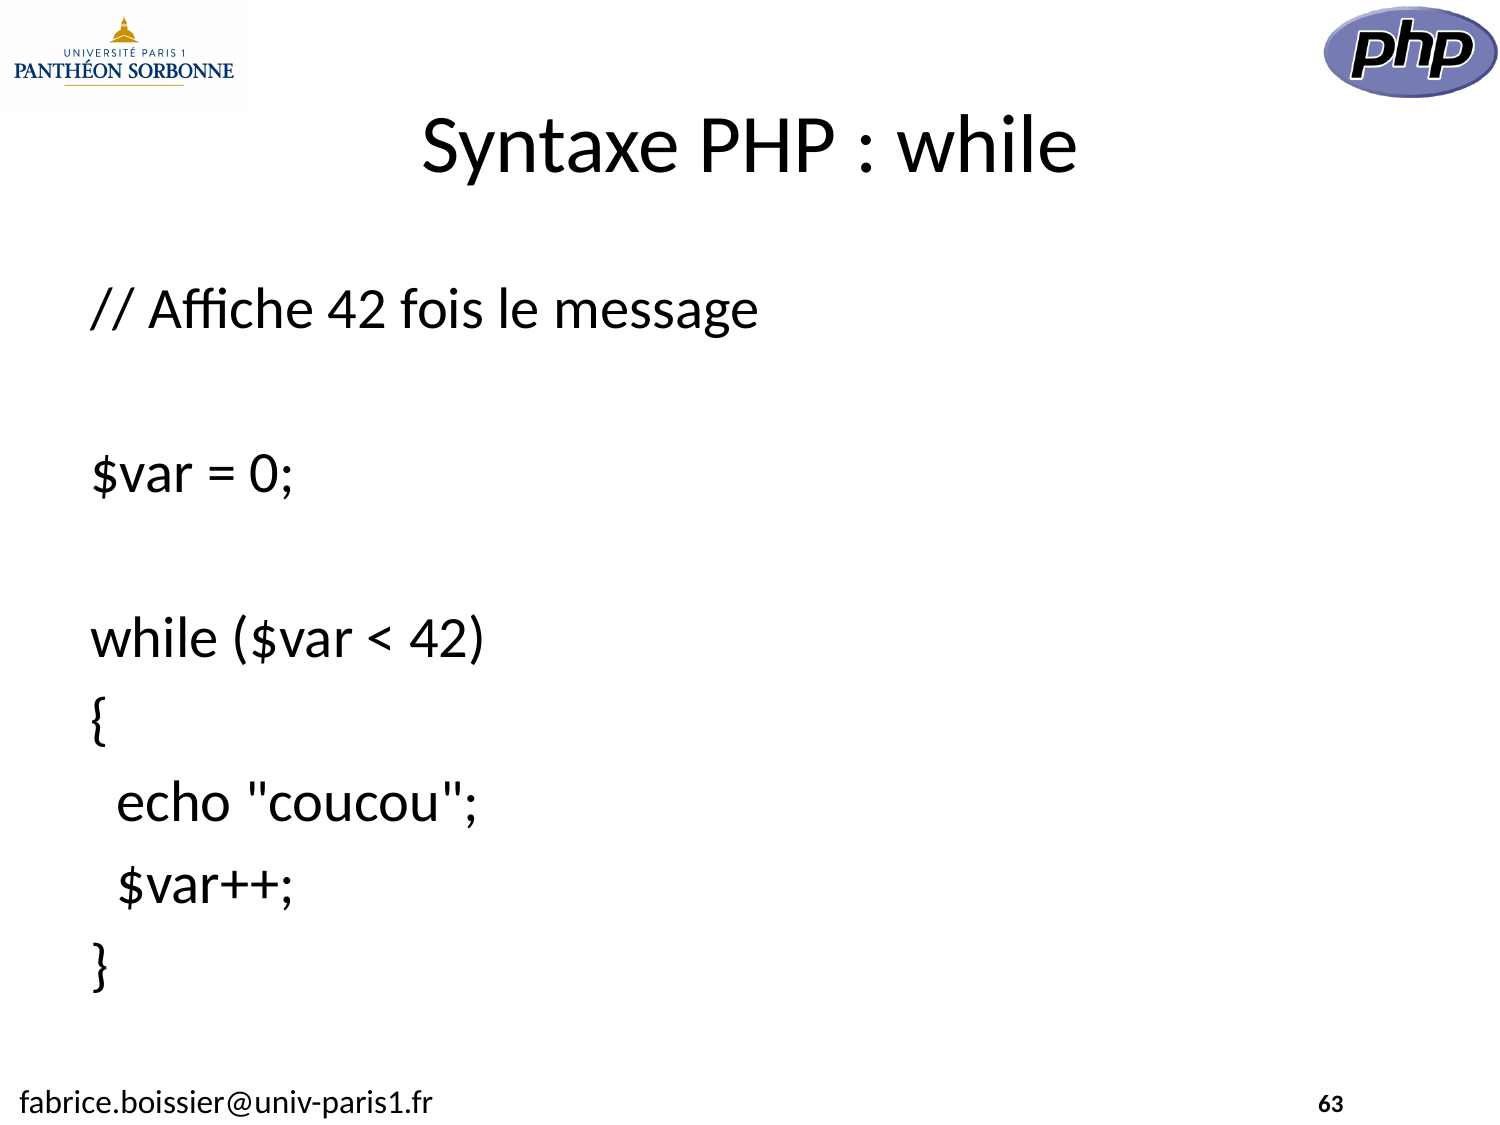

# Syntaxe PHP : while
// Affiche 42 fois le message

$var = 0;

while ($var < 42)
{
  echo "coucou";
  $var++;
}
63